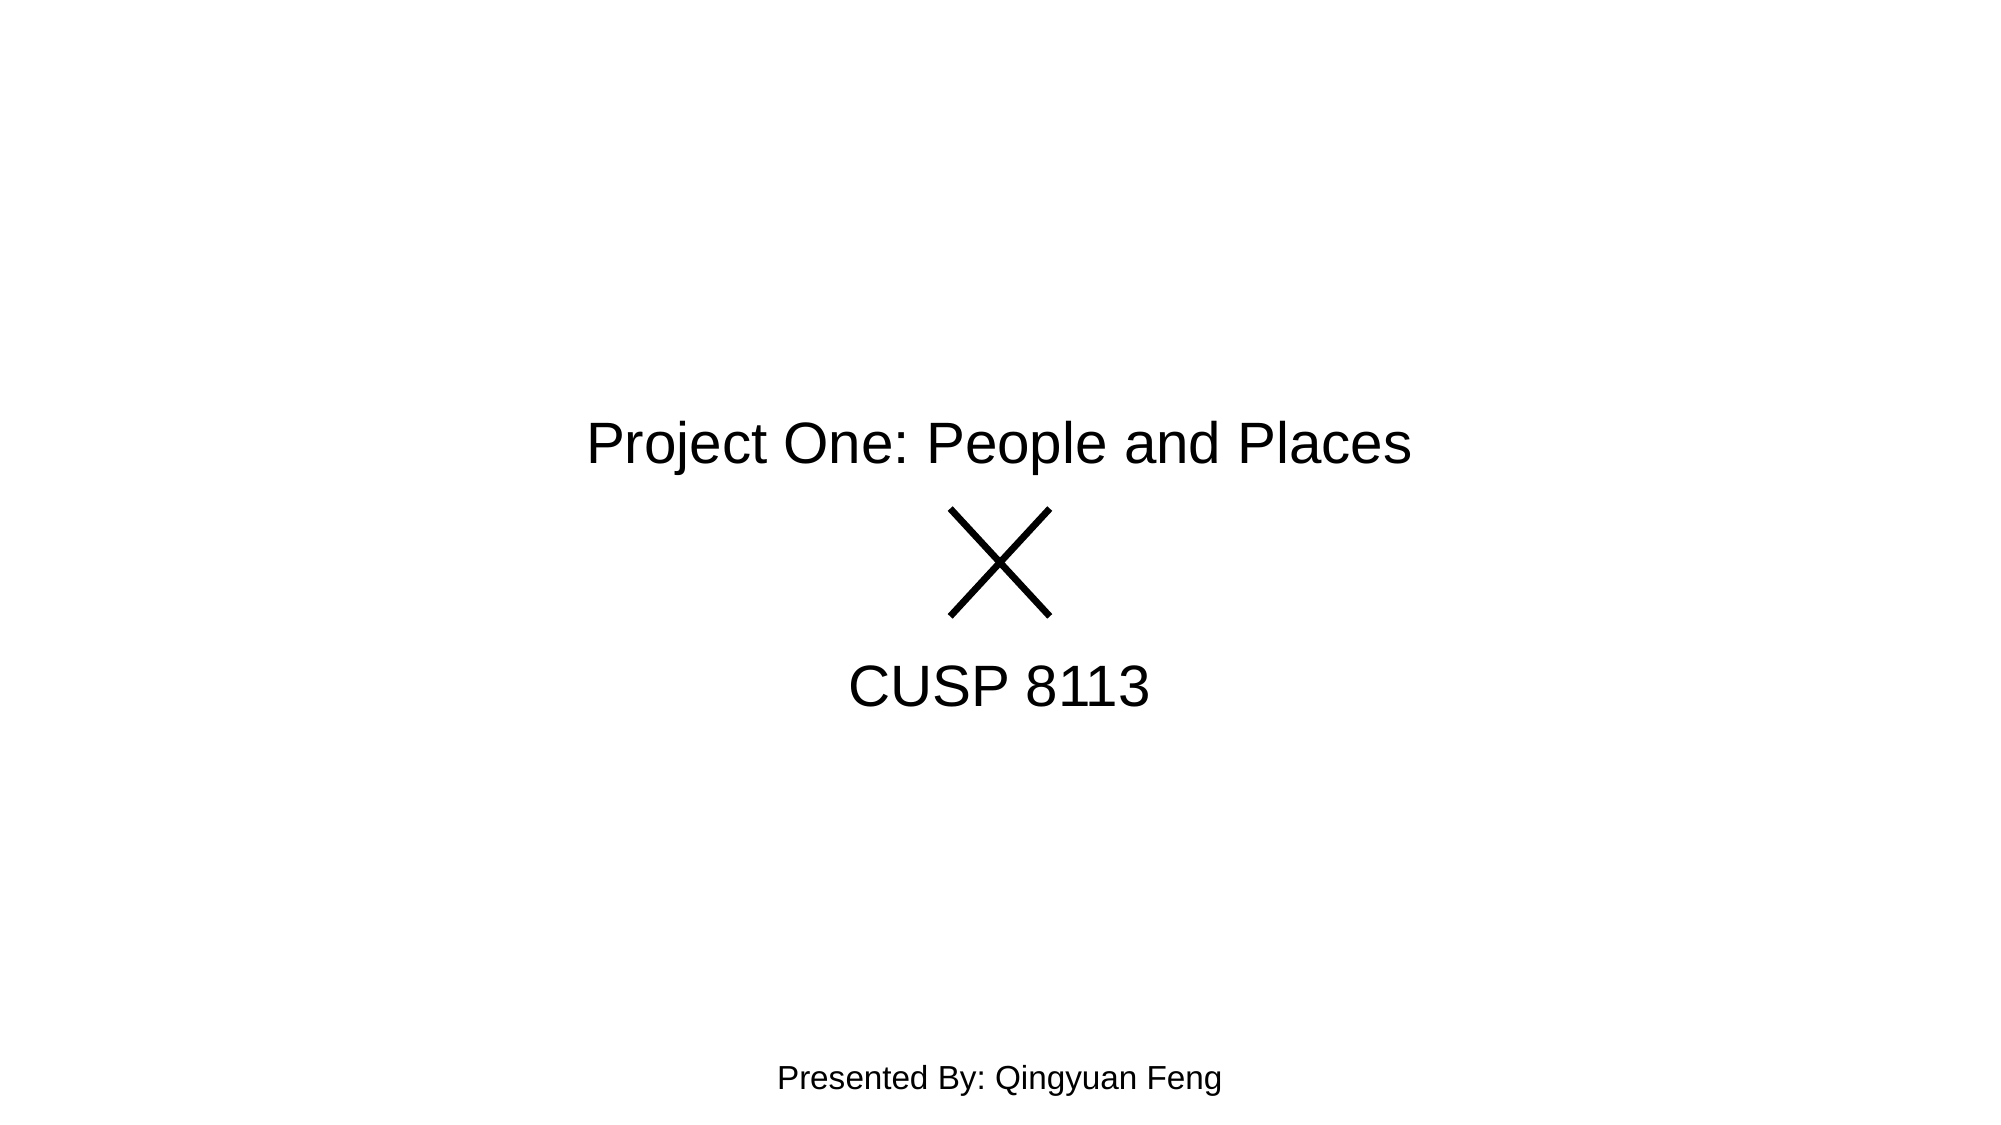

Project One: People and Places
CUSP 8113
Presented By: Qingyuan Feng